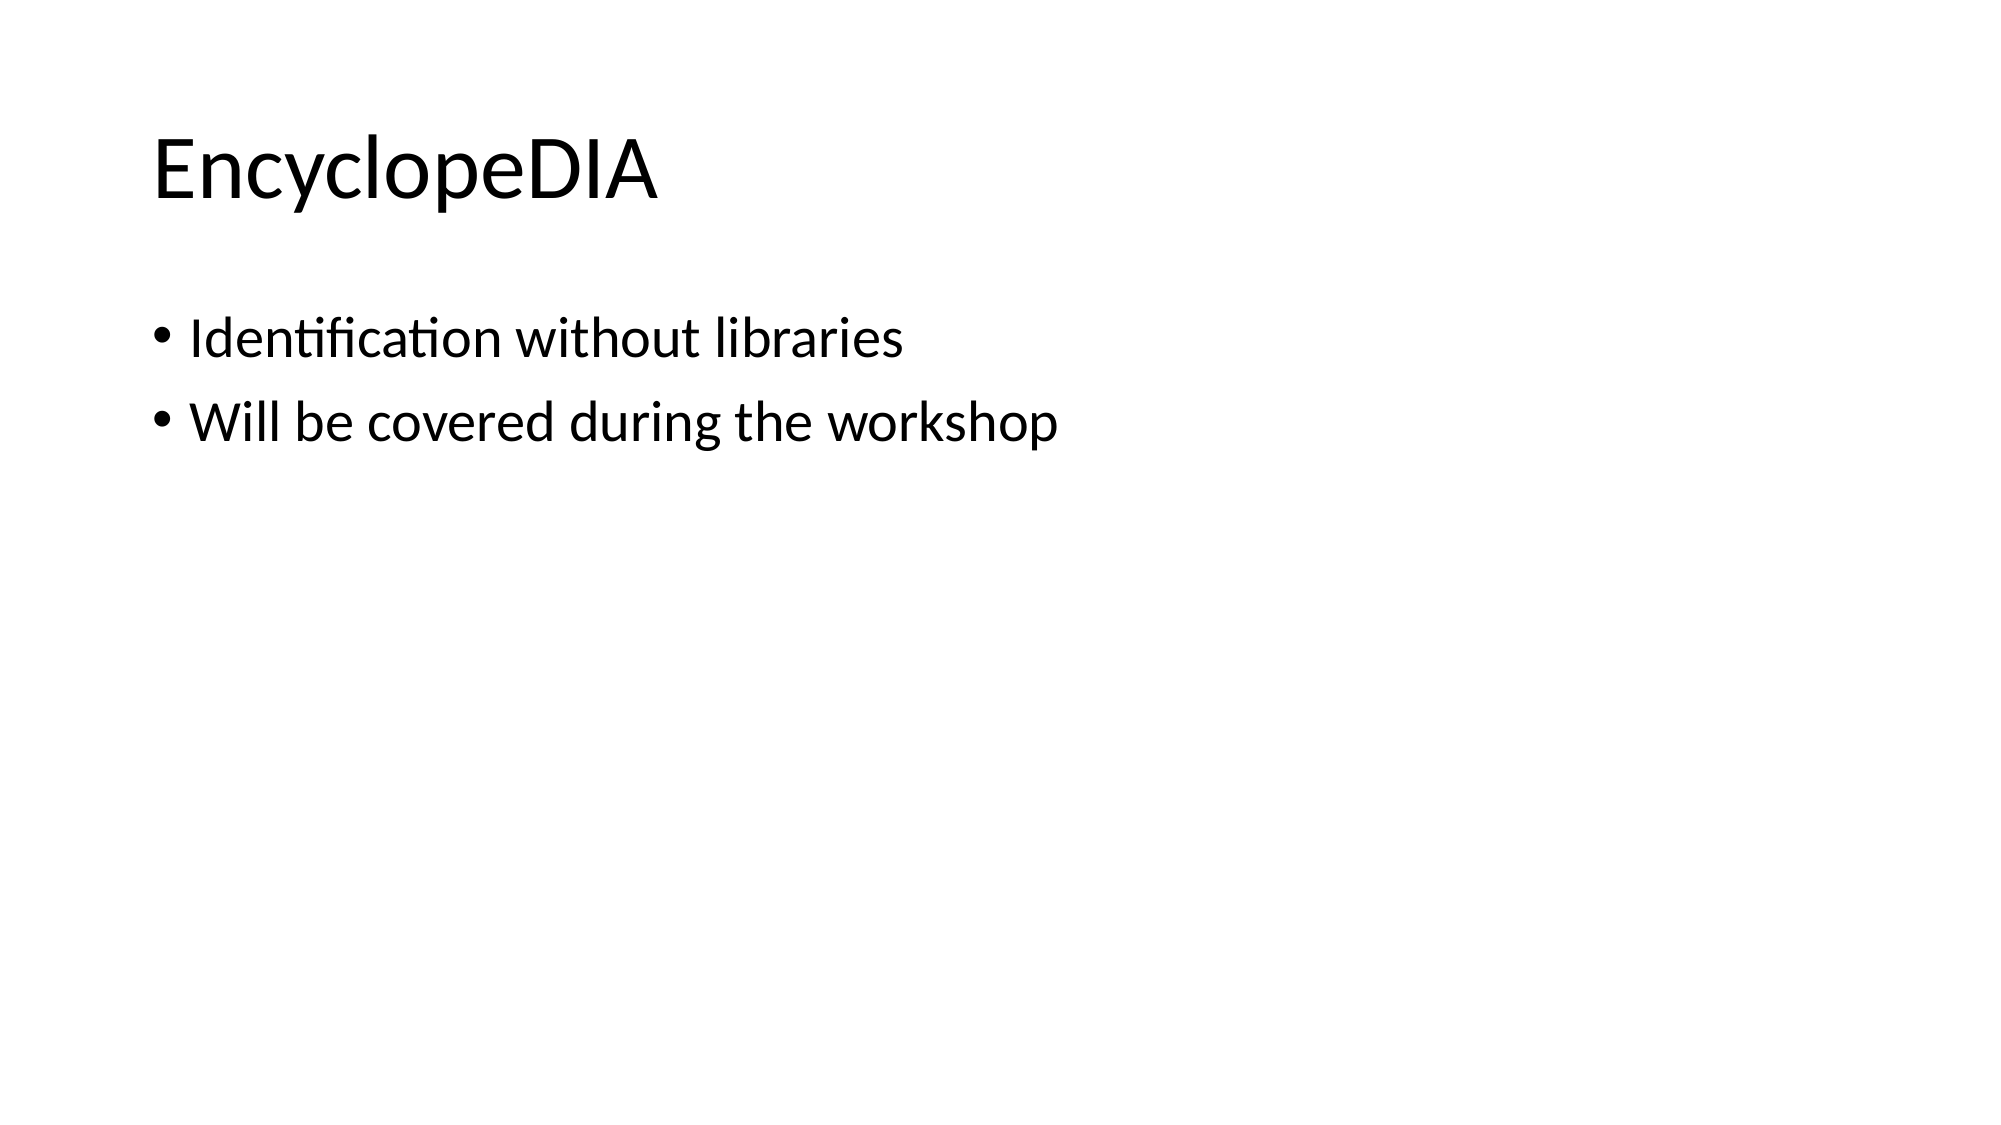

# EncyclopeDIA
Identification without libraries
Will be covered during the workshop